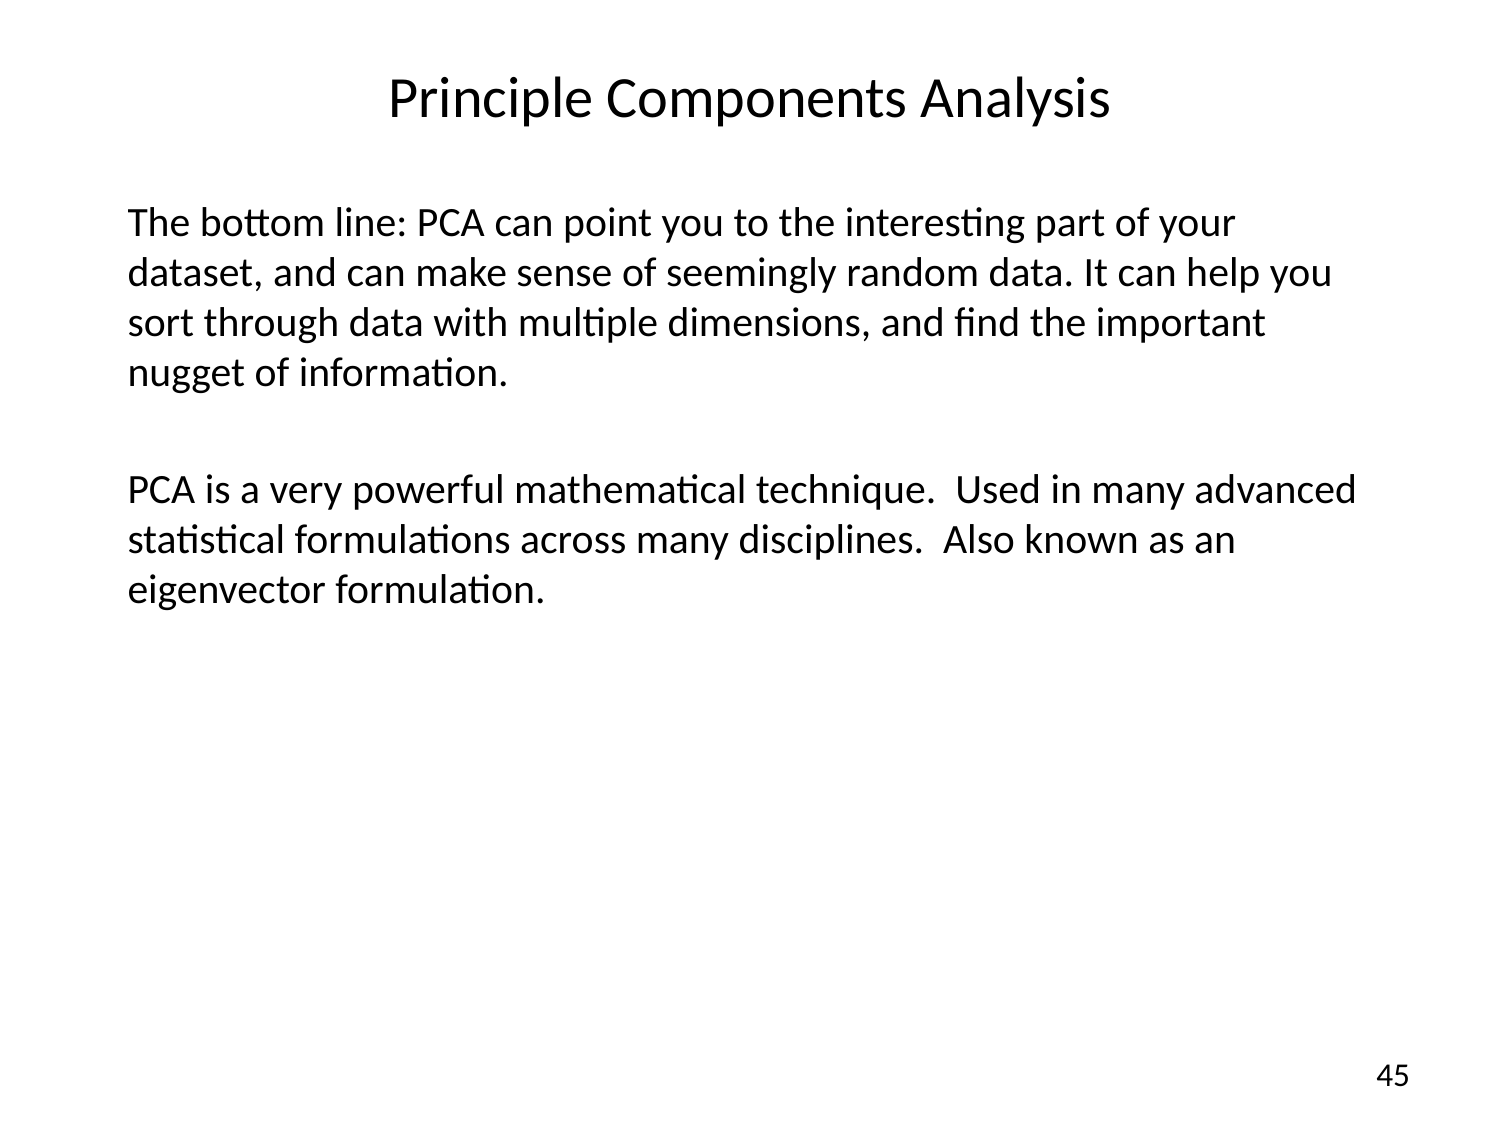

# Principle Components Analysis
The bottom line: PCA can point you to the interesting part of your dataset, and can make sense of seemingly random data. It can help you sort through data with multiple dimensions, and find the important nugget of information.

PCA is a very powerful mathematical technique.  Used in many advanced statistical formulations across many disciplines.  Also known as an eigenvector formulation.

45